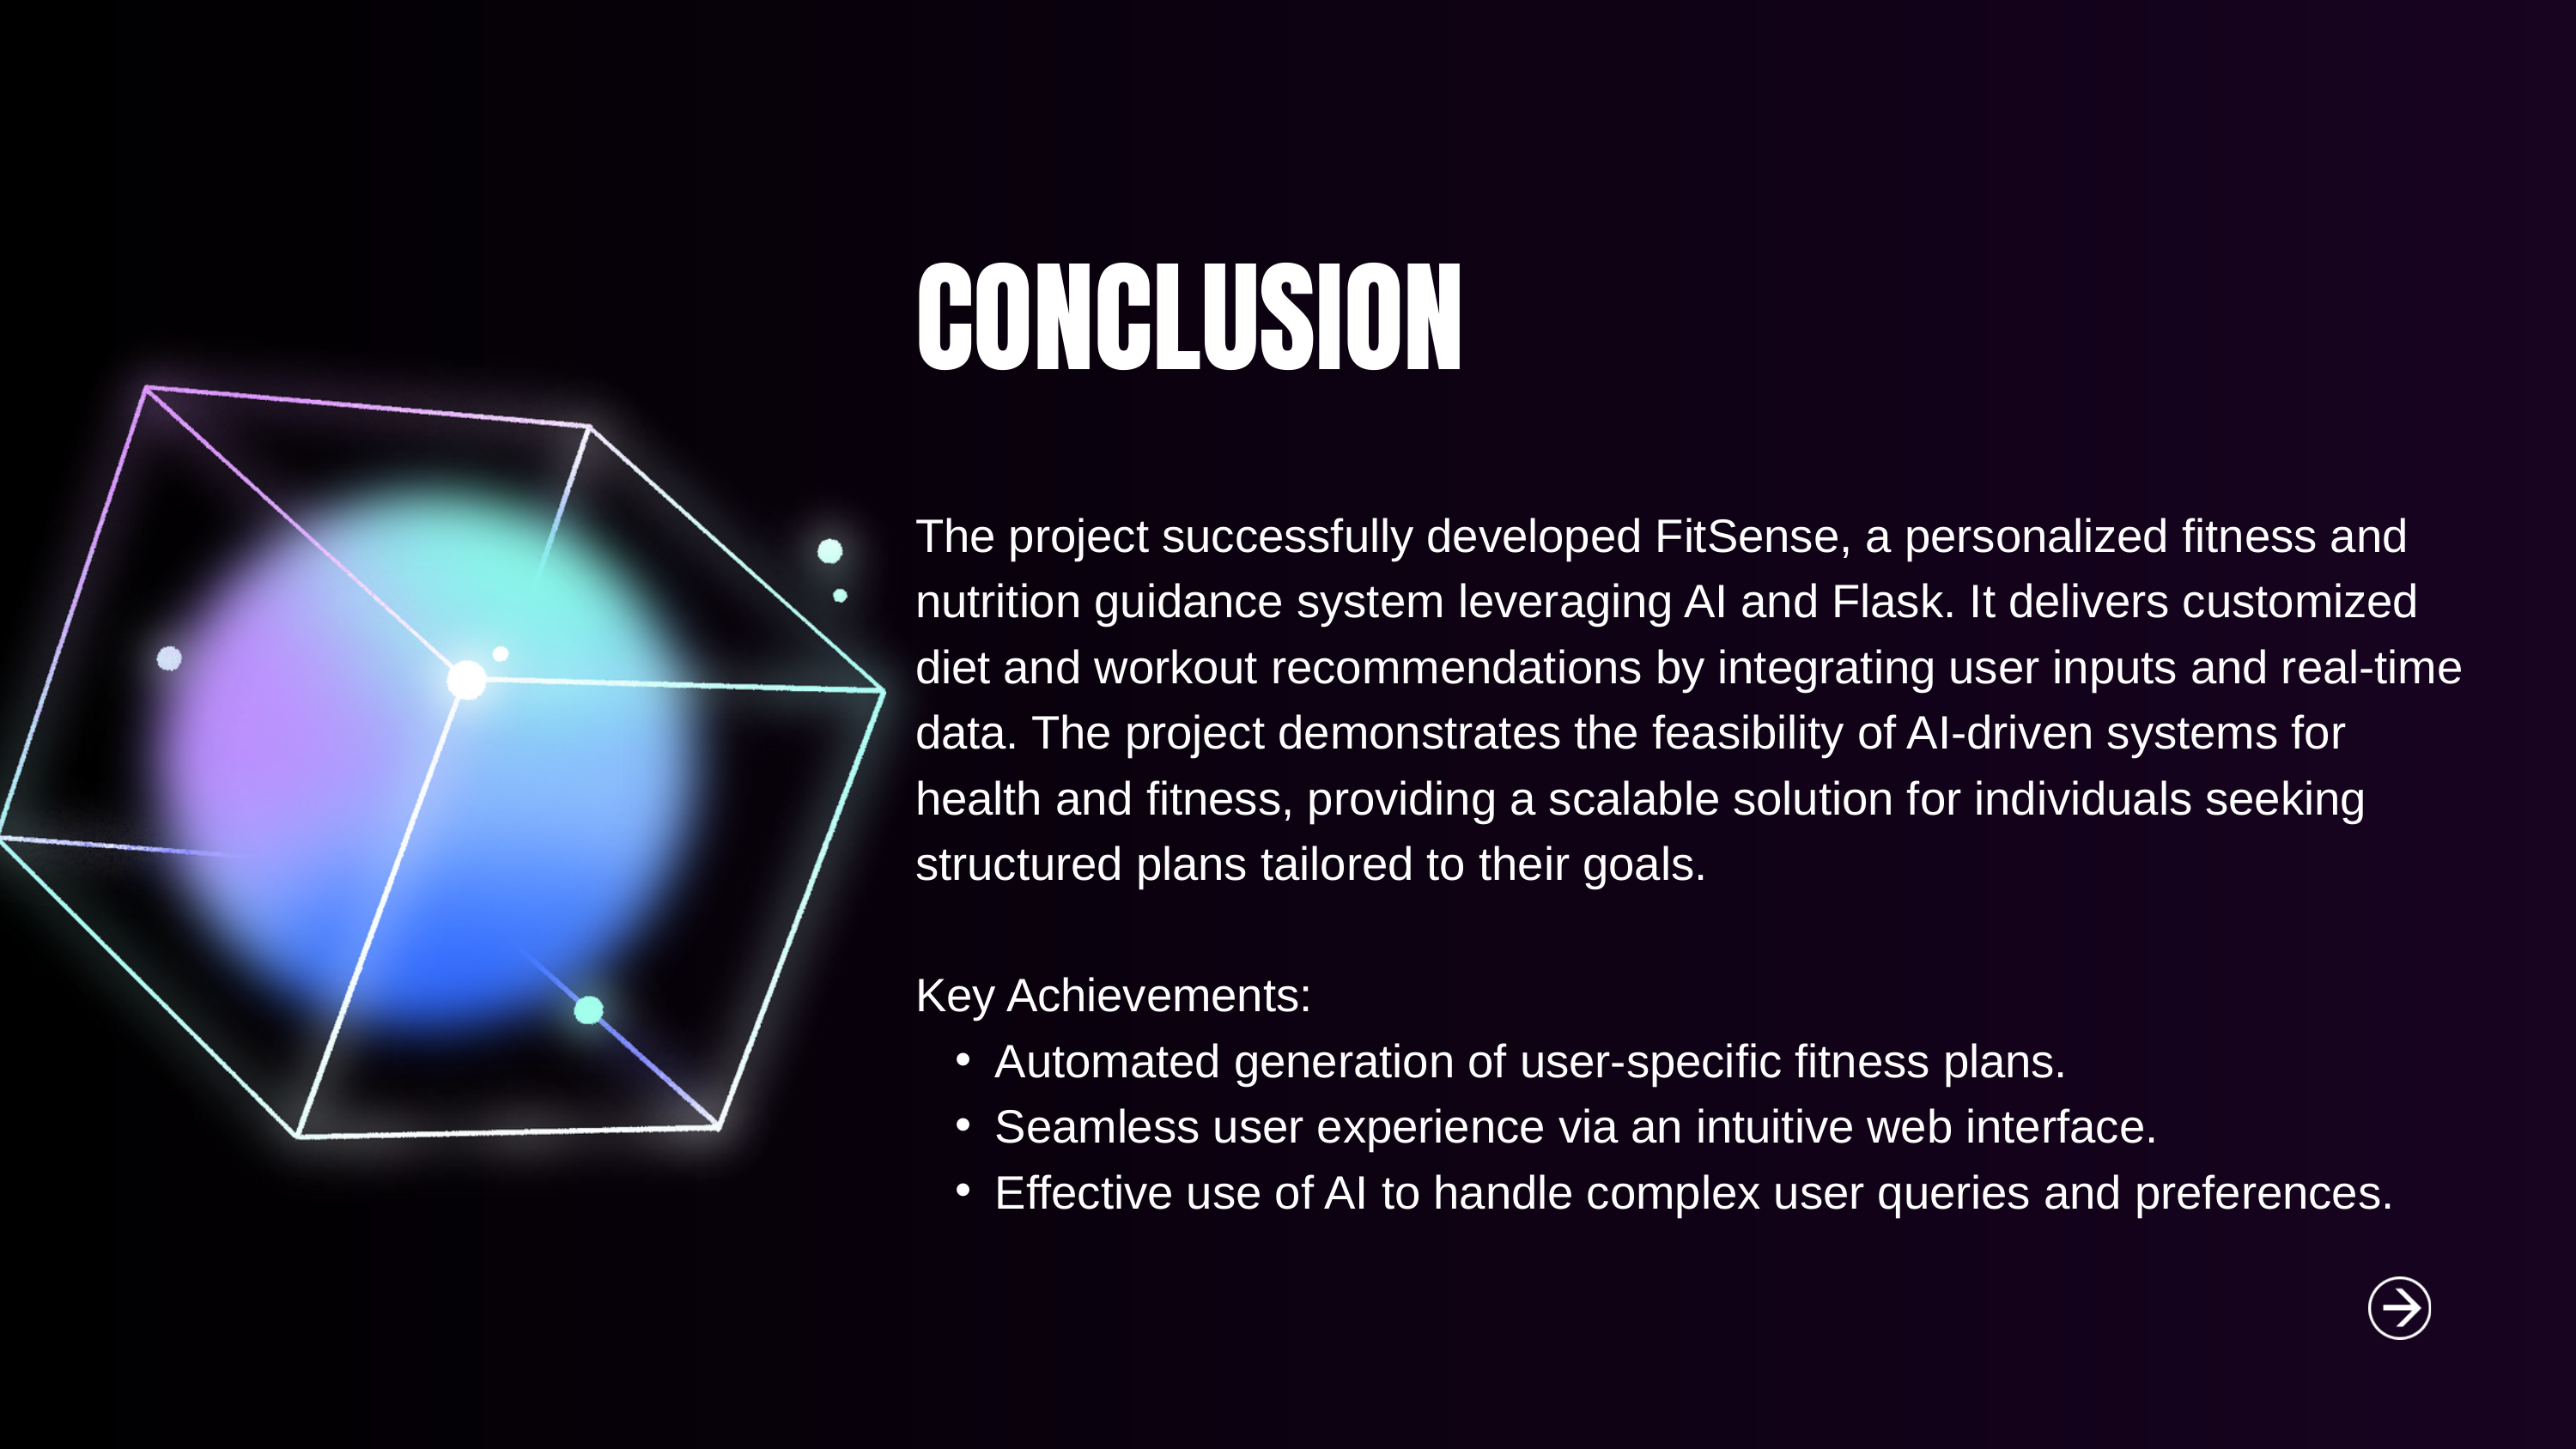

CONCLUSION

The project successfully developed FitSense, a personalized fitness and nutrition guidance system leveraging AI and Flask. It delivers customized diet and workout recommendations by integrating user inputs and real-time data. The project demonstrates the feasibility of AI-driven systems for health and fitness, providing a scalable solution for individuals seeking structured plans tailored to their goals.

Key Achievements:
Automated generation of user-specific fitness plans.
Seamless user experience via an intuitive web interface.
Effective use of AI to handle complex user queries and preferences.